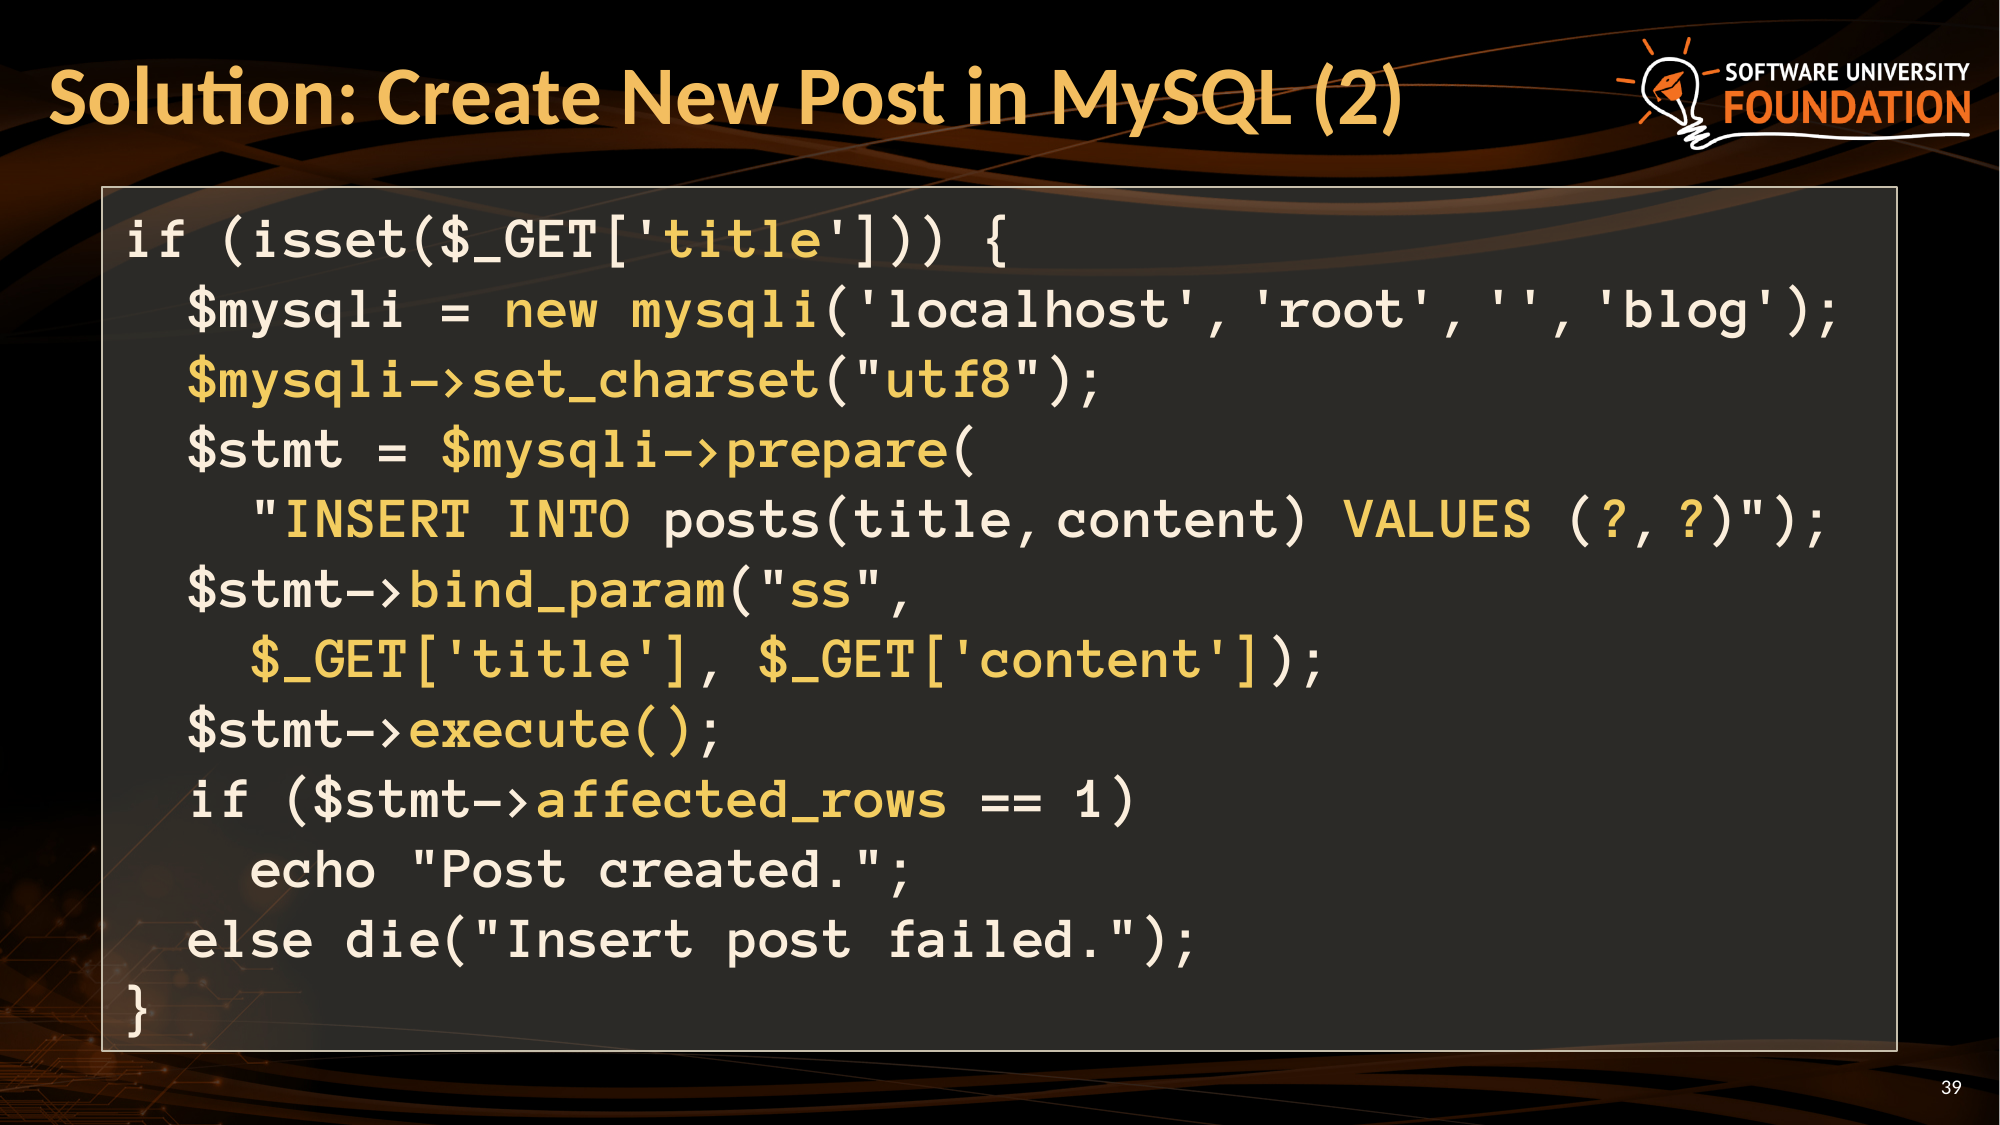

# Solution: Create New Post in MySQL (2)
if (isset($_GET['title'])) {
  $mysqli = new mysqli('localhost', 'root', '', 'blog');
  $mysqli->set_charset("utf8");
  $stmt = $mysqli->prepare(
    "INSERT INTO posts(title, content) VALUES (?, ?)");
  $stmt->bind_param("ss",
    $_GET['title'], $_GET['content']);
  $stmt->execute();
  if ($stmt->affected_rows == 1)
    echo "Post created.";
  else die("Insert post failed.");
}
39